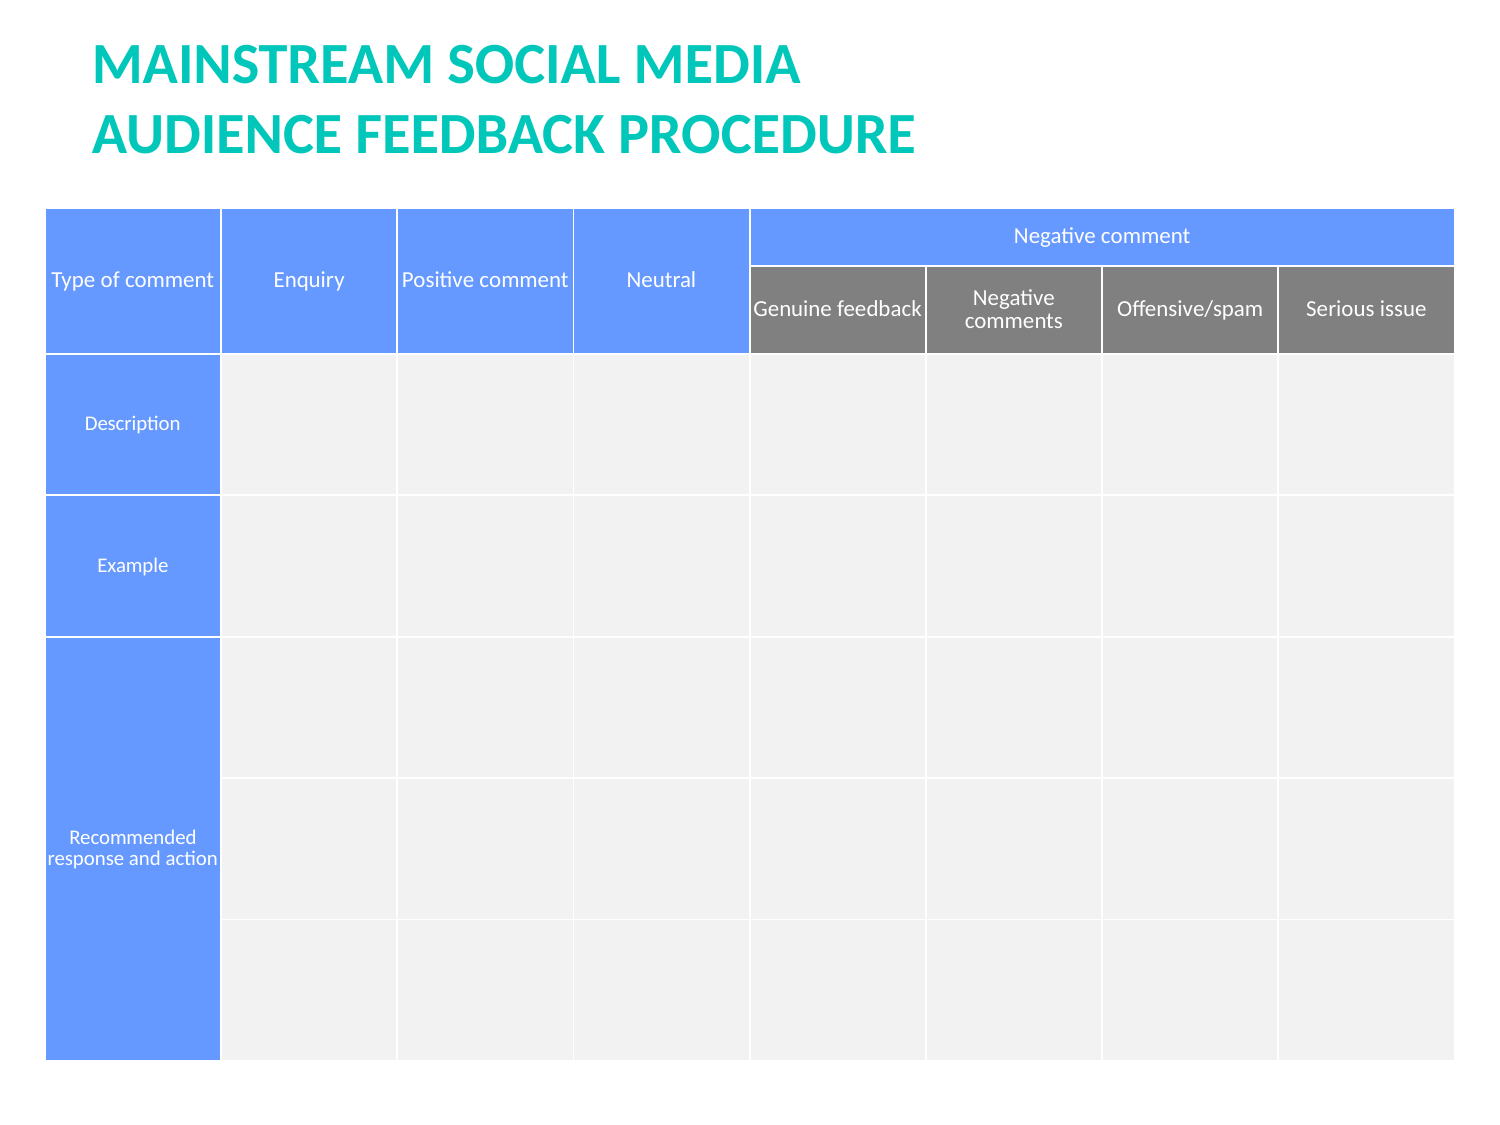

MAINSTREAM SOCIAL MEDIA
AUDIENCE FEEDBACK PROCEDURE
| Type of comment | Enquiry | Positive comment | Neutral | Negative comment |  |  |  |
| --- | --- | --- | --- | --- | --- | --- | --- |
|  |  |  |  | Genuine feedback | Negative comments | Offensive/spam | Serious issue |
| Description |  |  |  |  |  |  |  |
| Example |  |  |  |  |  |  |  |
| Recommended response and action |  |  |  |  |  |  |  |
|  |  |  |  |  |  |  |  |
|  |  |  |  |  |  |  |  |